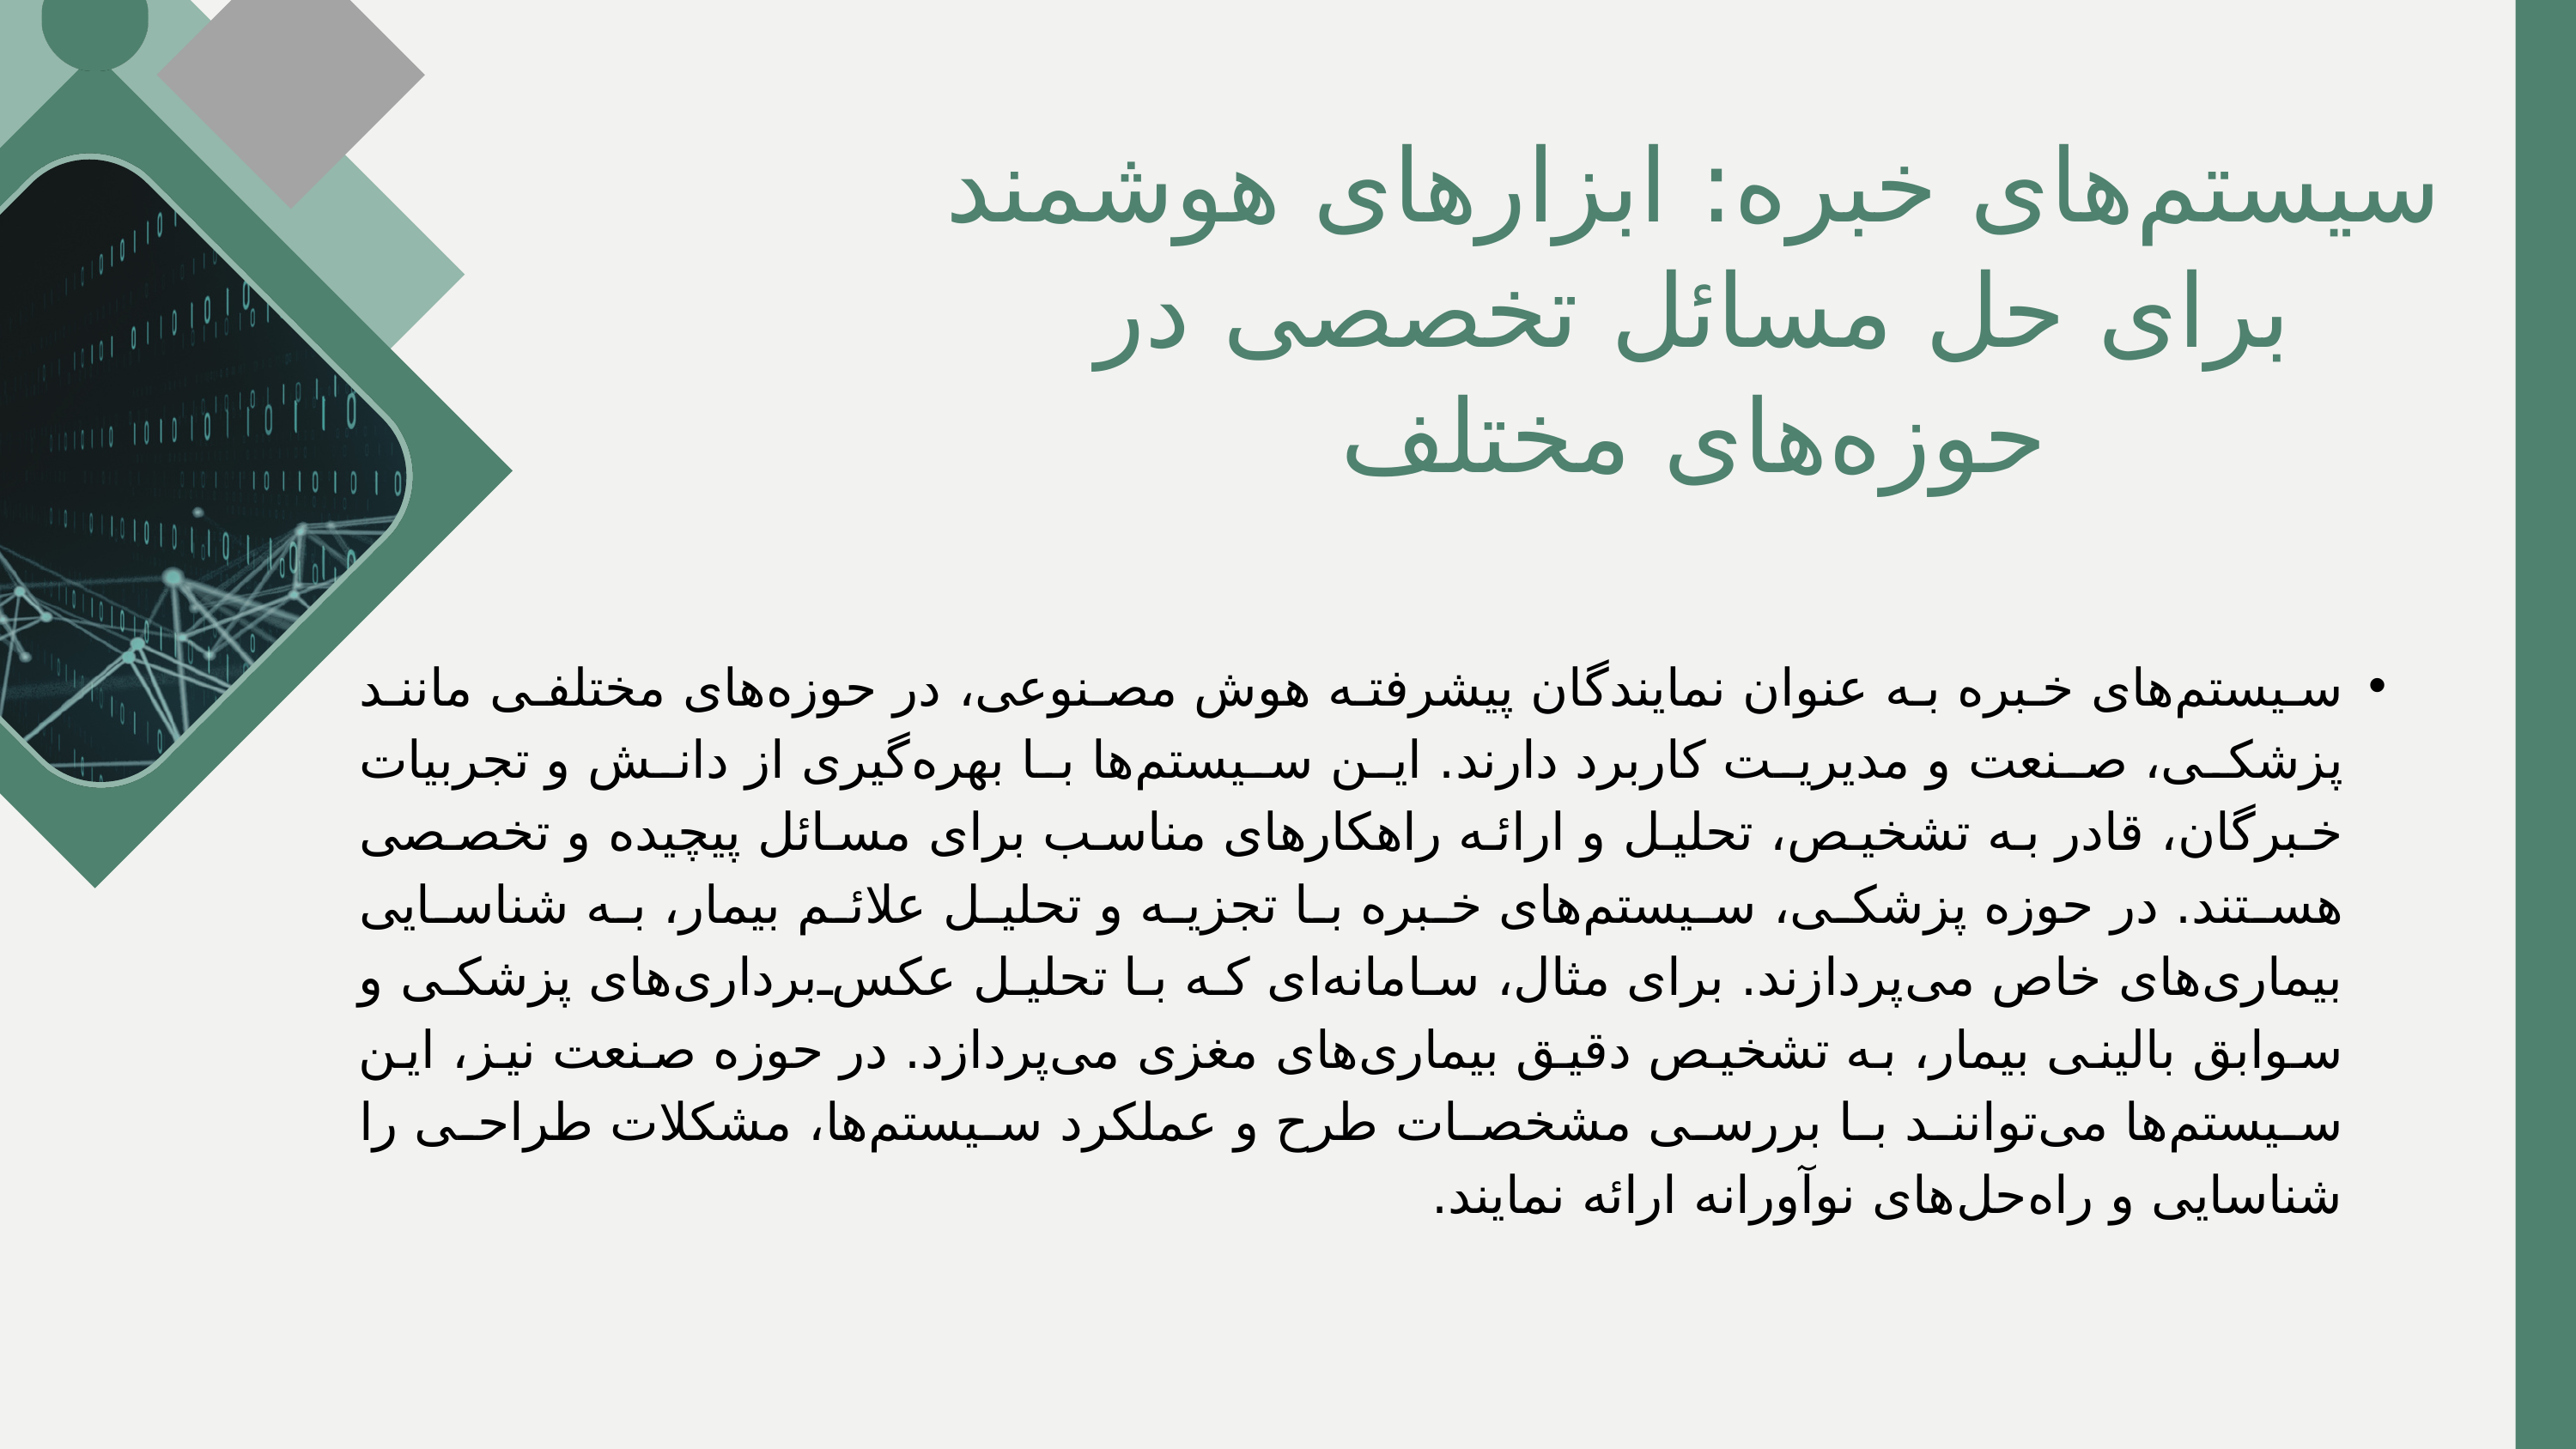

سیستم‌های خبره: ابزارهای هوشمند برای حل مسائل تخصصی در حوزه‌های مختلف

سیستم‌های خبره به عنوان نمایندگان پیشرفته هوش مصنوعی، در حوزه‌های مختلفی مانند پزشکی، صنعت و مدیریت کاربرد دارند. این سیستم‌ها با بهره‌گیری از دانش و تجربیات خبرگان، قادر به تشخیص، تحلیل و ارائه راهکارهای مناسب برای مسائل پیچیده و تخصصی هستند. در حوزه پزشکی، سیستم‌های خبره با تجزیه و تحلیل علائم بیمار، به شناسایی بیماری‌های خاص می‌پردازند. برای مثال، سامانه‌ای که با تحلیل عکس‌برداری‌های پزشکی و سوابق بالینی بیمار، به تشخیص دقیق بیماری‌های مغزی می‌پردازد. در حوزه صنعت نیز، این سیستم‌ها می‌توانند با بررسی مشخصات طرح و عملکرد سیستم‌ها، مشکلات طراحی را شناسایی و راه‌حل‌های نوآورانه ارائه نمایند.